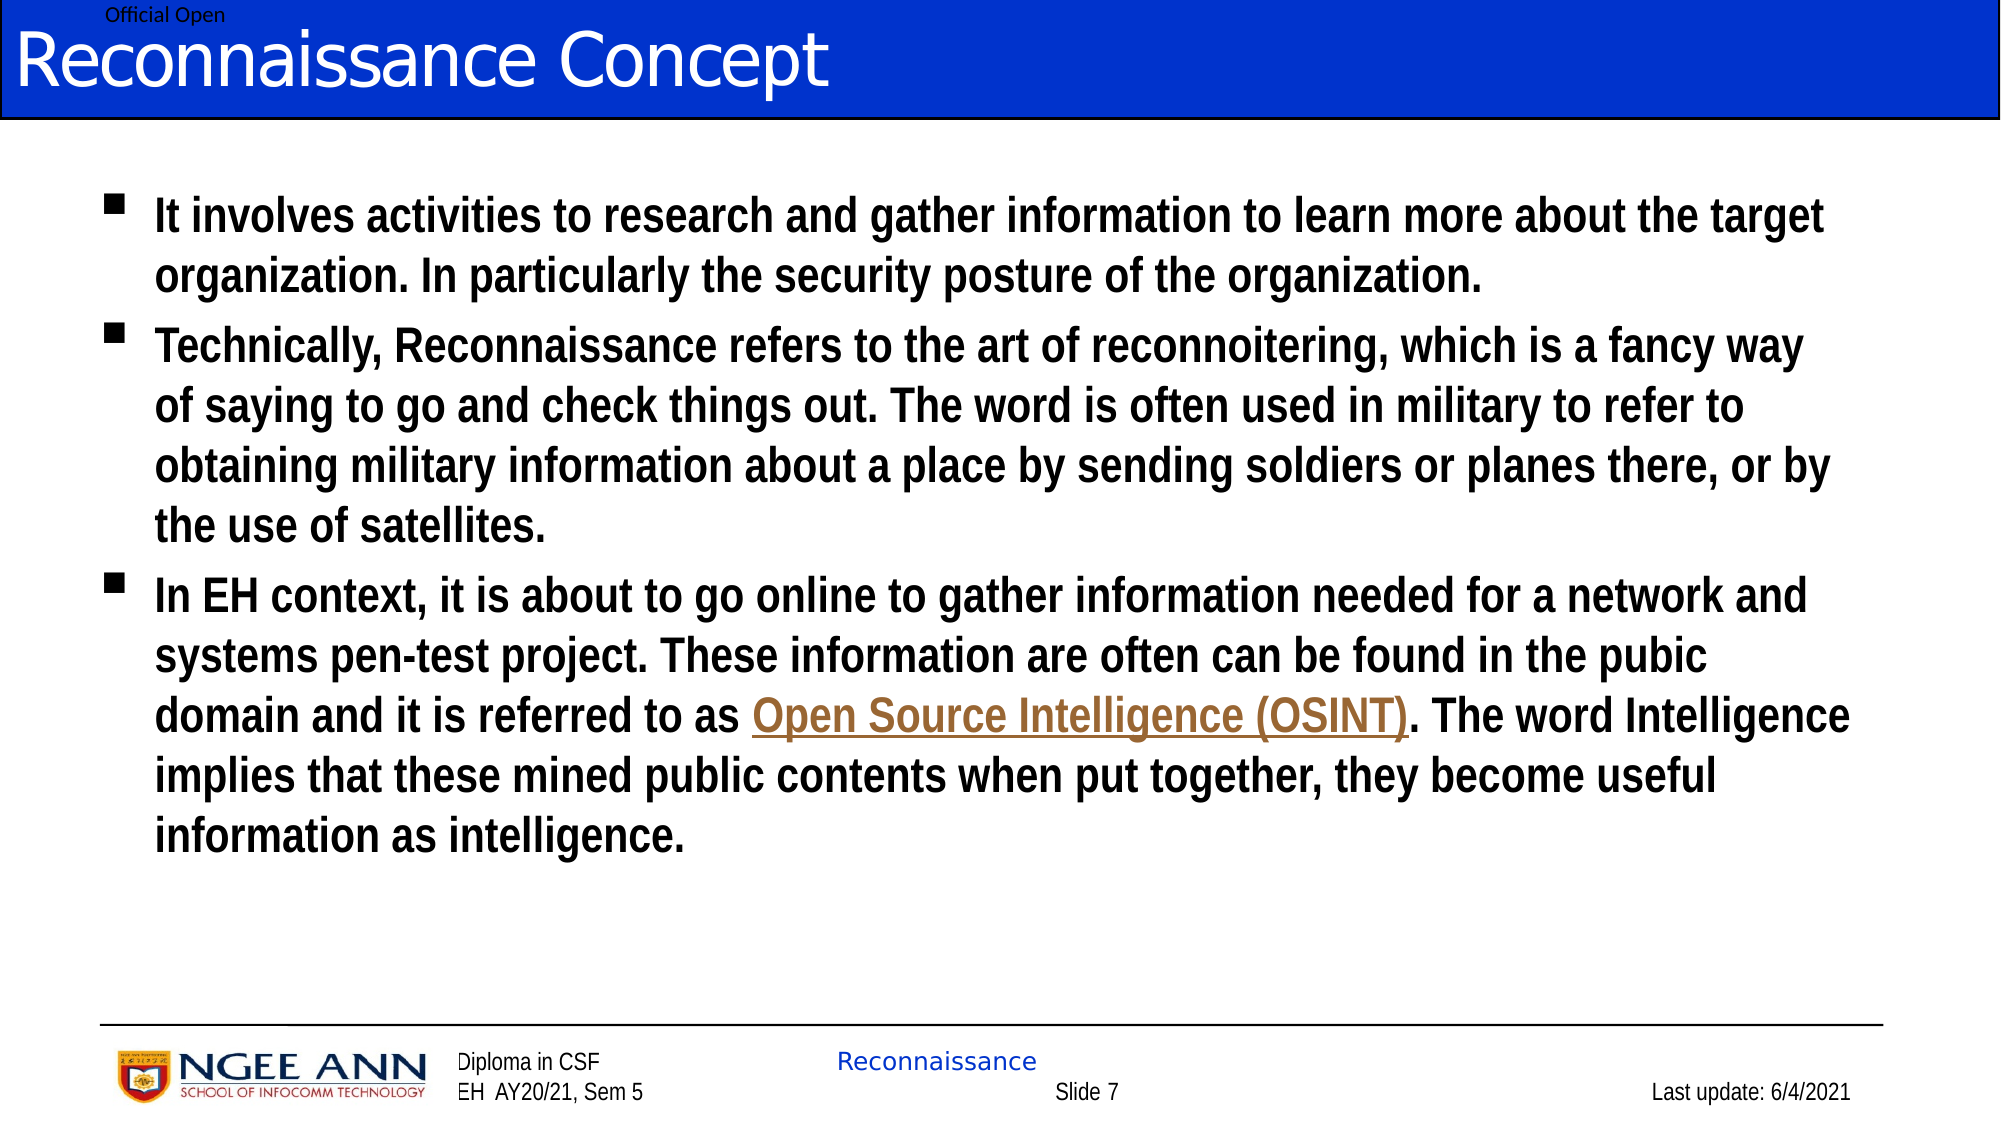

# Reconnaissance Concept
It involves activities to research and gather information to learn more about the target organization. In particularly the security posture of the organization.
Technically, Reconnaissance refers to the art of reconnoitering, which is a fancy way of saying to go and check things out. The word is often used in military to refer to obtaining military information about a place by sending soldiers or planes there, or by the use of satellites.
In EH context, it is about to go online to gather information needed for a network and systems pen-test project. These information are often can be found in the pubic domain and it is referred to as Open Source Intelligence (OSINT). The word Intelligence implies that these mined public contents when put together, they become useful information as intelligence.